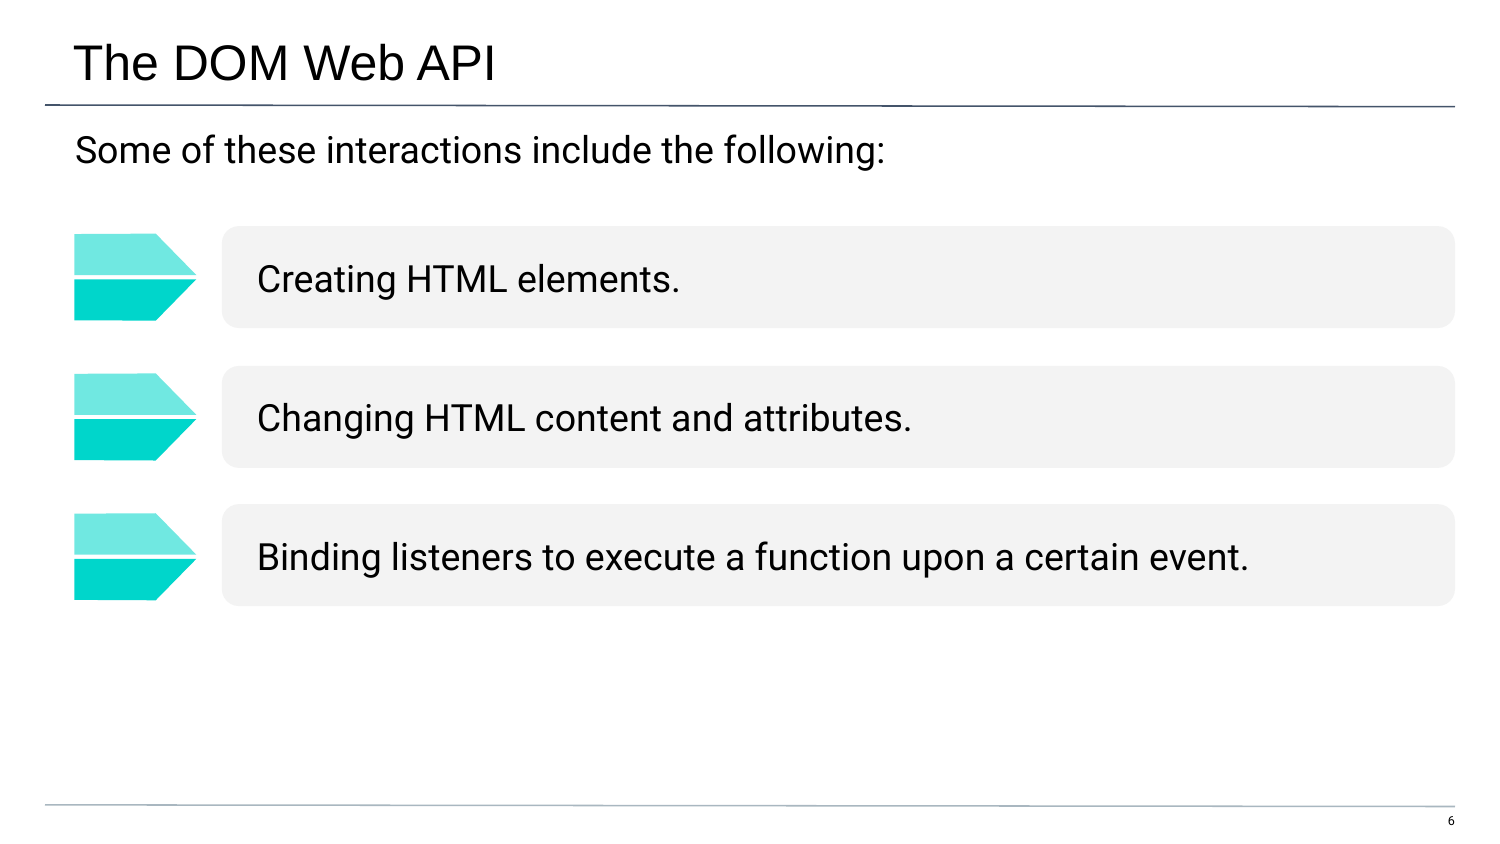

# The DOM Web API

Some of these interactions include the following:
Creating HTML elements.

Changing HTML content and attributes.

Binding listeners to execute a function upon a certain event.